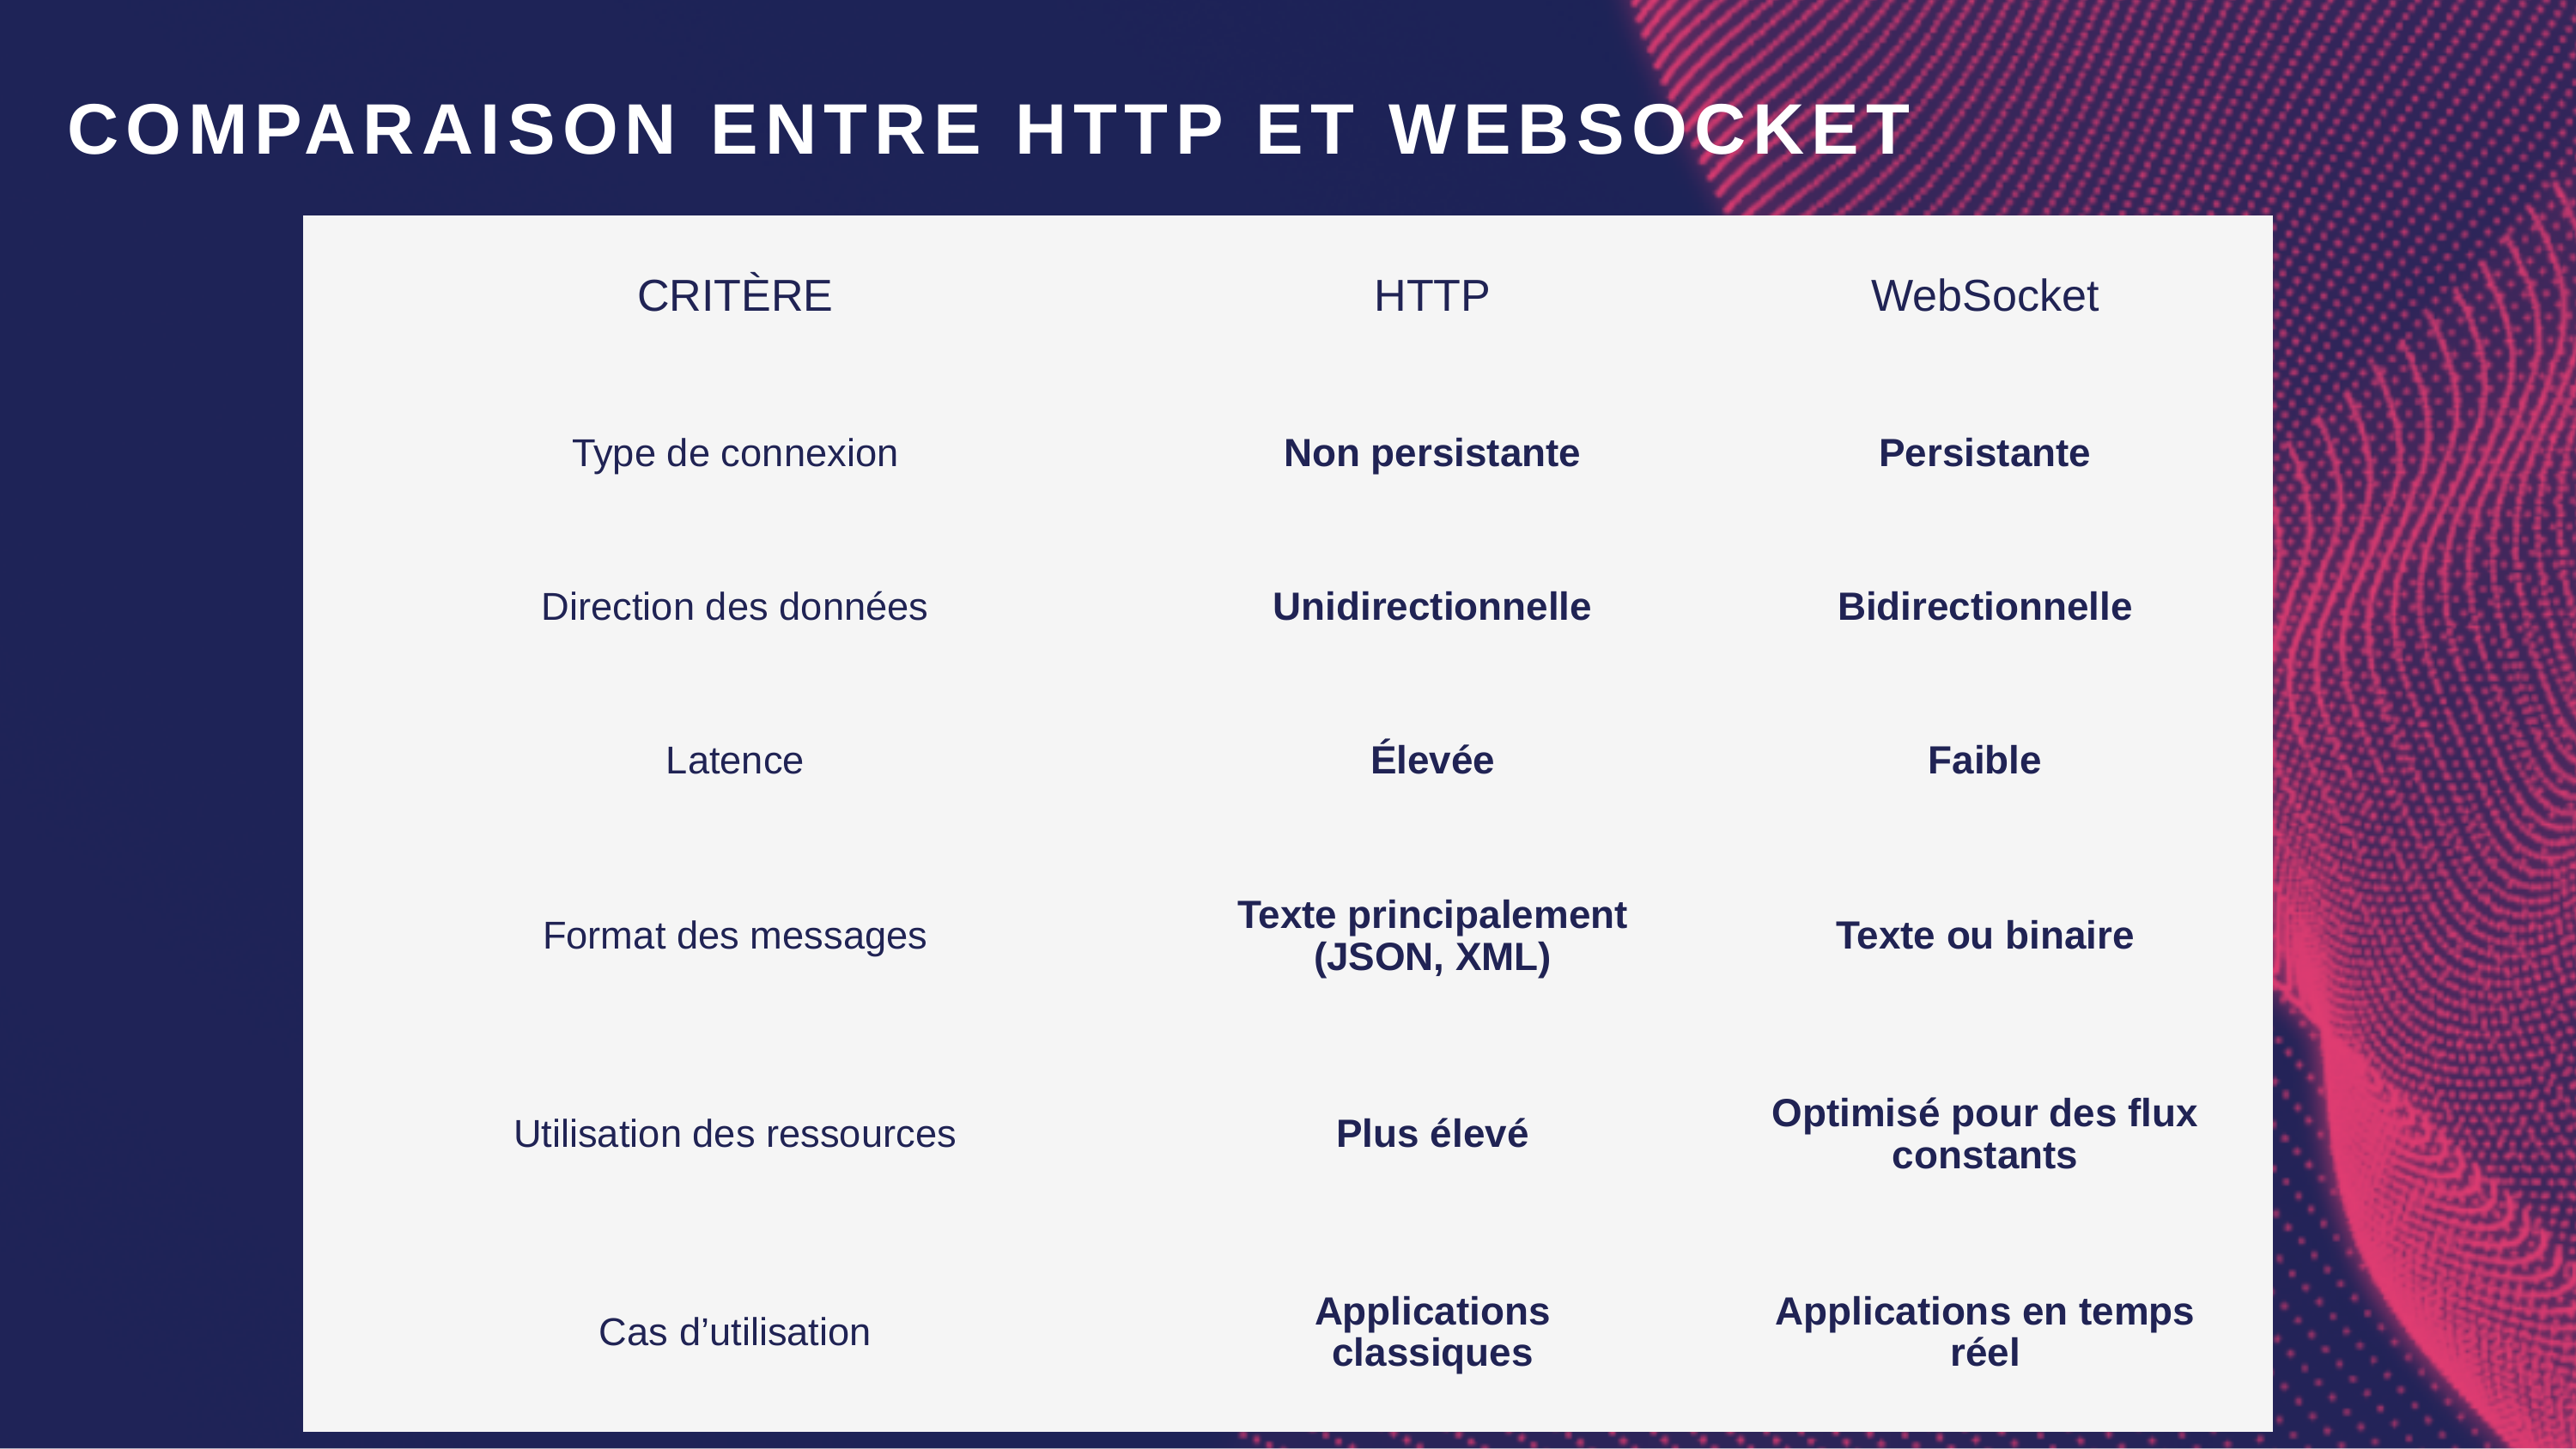

COMPARAISON ENTRE HTTP ET WEBSOCKET
| CRITÈRE | HTTP | WebSocket |
| --- | --- | --- |
| Type de connexion | Non persistante | Persistante |
| Direction des données | Unidirectionnelle | Bidirectionnelle |
| Latence | Élevée | Faible |
| Format des messages | Texte principalement (JSON, XML) | Texte ou binaire |
| Utilisation des ressources | Plus élevé | Optimisé pour des flux constants |
| Cas d’utilisation | Applications classiques | Applications en temps réel |